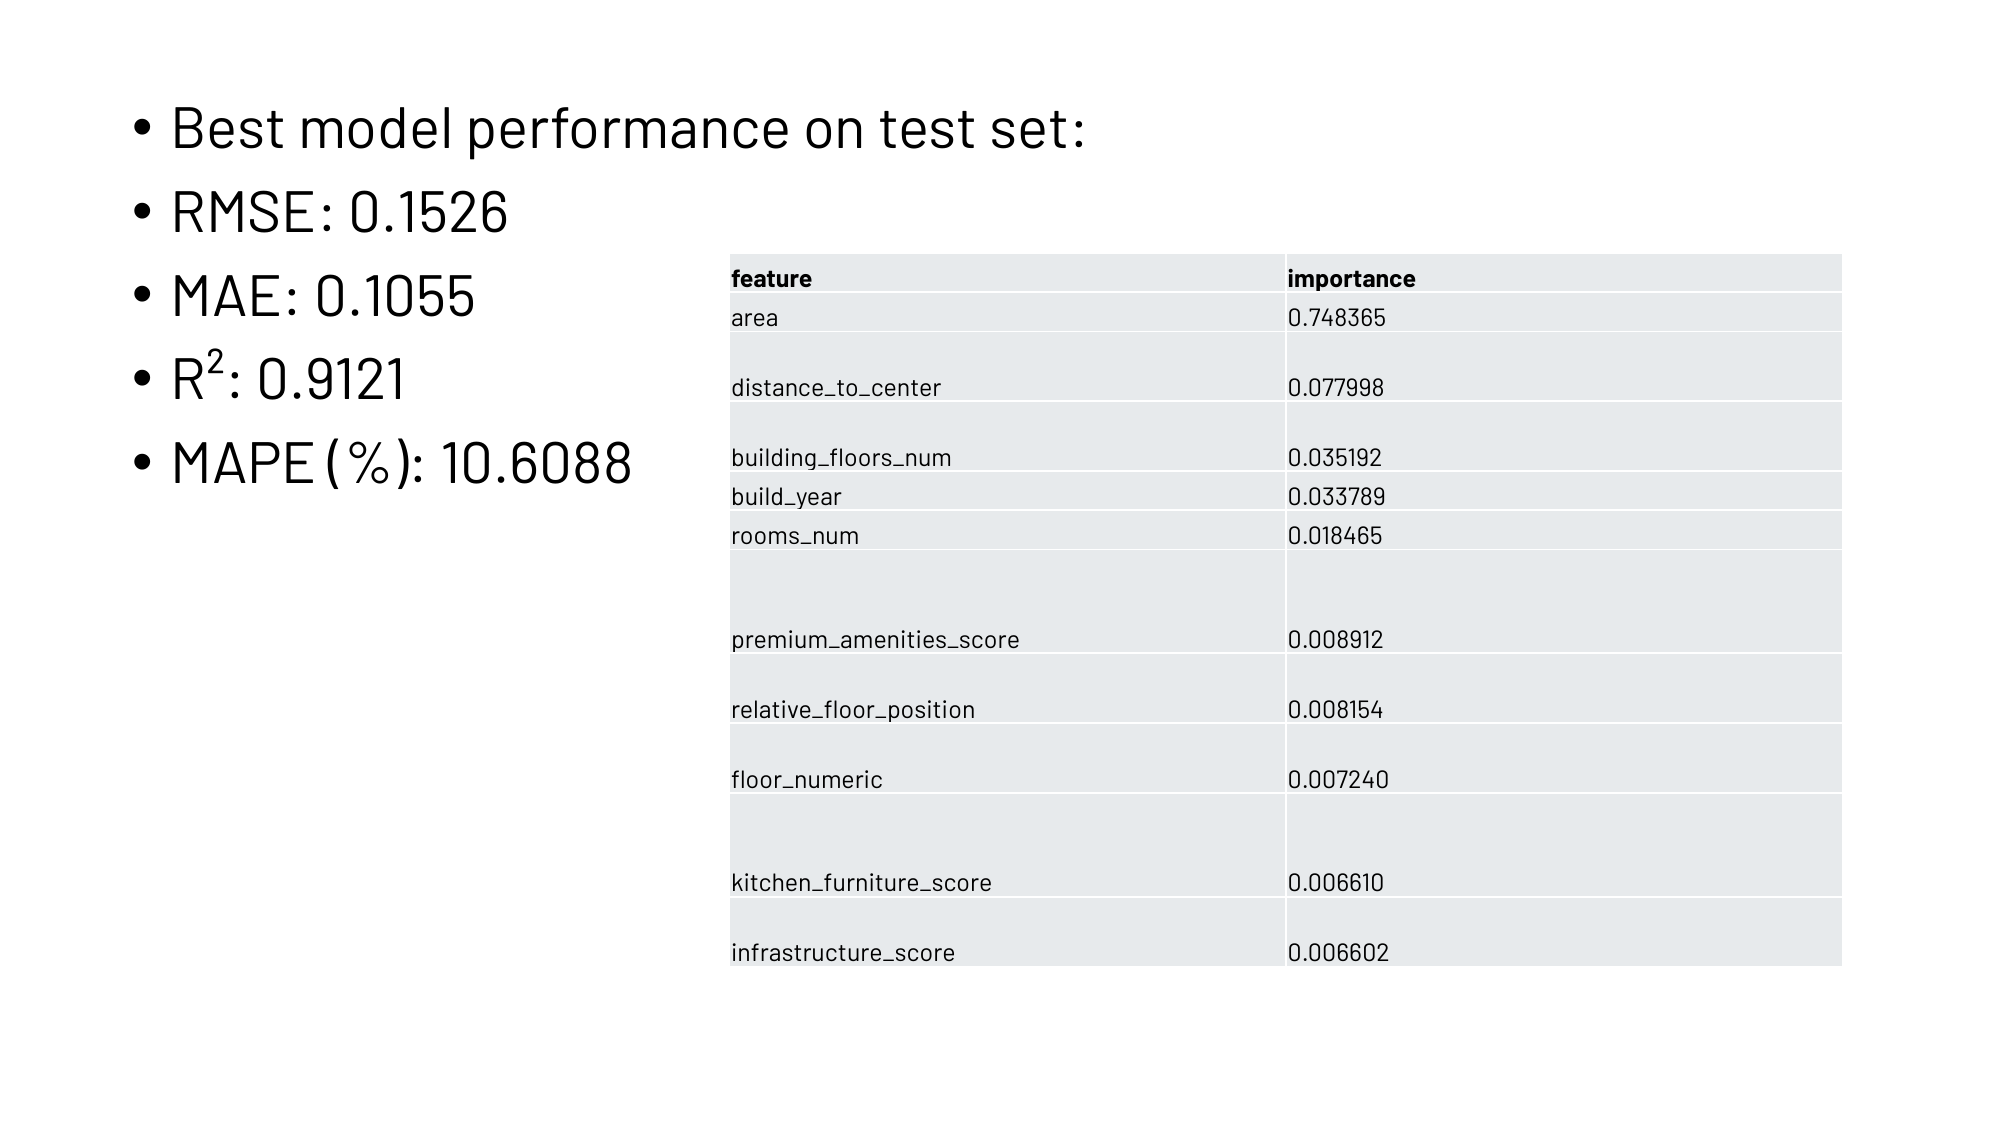

Best model performance on test set:
RMSE: 0.1526
MAE: 0.1055
R²: 0.9121
MAPE (%): 10.6088

| feature | importance |
| --- | --- |
| area | 0.748365 |
| distance\_to\_center | 0.077998 |
| building\_floors\_num | 0.035192 |
| build\_year | 0.033789 |
| rooms\_num | 0.018465 |
| premium\_amenities\_score | 0.008912 |
| relative\_floor\_position | 0.008154 |
| floor\_numeric | 0.007240 |
| kitchen\_furniture\_score | 0.006610 |
| infrastructure\_score | 0.006602 |